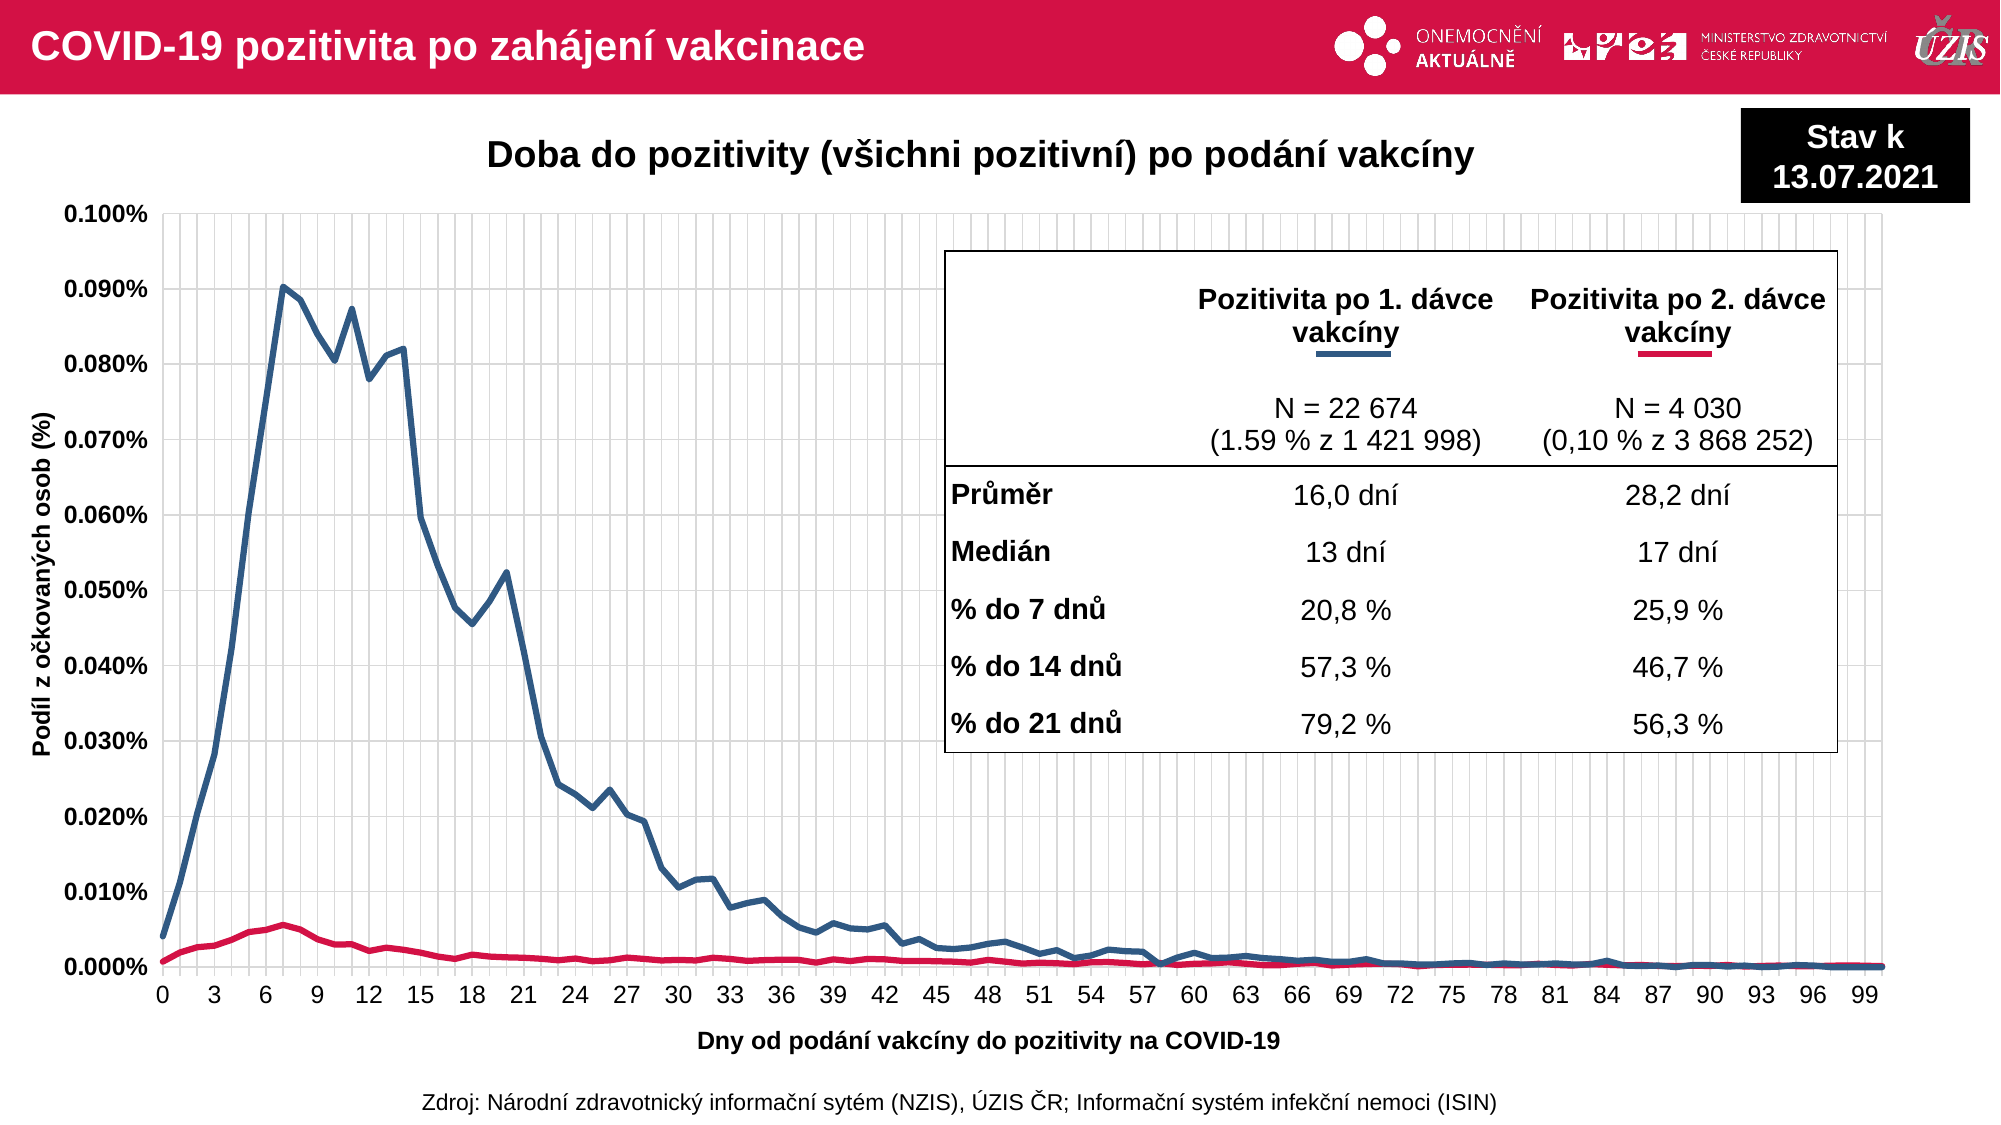

# COVID-19 pozitivita po zahájení vakcinace
Stav k 13.07.2021
Doba do pozitivity (všichni pozitivní) po podání vakcíny

### Chart

| Category | Procenta 2 davka | Procenta 1 davka |
|---|---|---|
| 0 | 7.24e-06 | 4.079e-05 |
| 1 | 1.939e-05 | 0.00011252 |
| 2 | 2.637e-05 | 0.00020394 |
| 3 | 2.844e-05 | 0.000282 |
| 4 | 3.619e-05 | 0.00042264 |
| 5 | 4.653e-05 | 0.00060408 |
| 6 | 4.938e-05 | 0.00075246 |
| 7 | 5.61e-05 | 0.00090295 |
| 8 | 4.989e-05 | 0.00088537 |
| 9 | 3.697e-05 | 0.00083966 |
| 10 | 2.999e-05 | 0.0008045 |
| 11 | 3.025e-05 | 0.00087342 |
| 12 | 2.146e-05 | 0.00077989 |
| 13 | 2.585e-05 | 0.00081153 |
| 14 | 2.301e-05 | 0.00082068 |
| 15 | 1.913e-05 | 0.00059634 |
| 16 | 1.396e-05 | 0.00053235 |
| 17 | 1.086e-05 | 0.00047679 |
| 18 | 1.654e-05 | 0.00045499 |
| 19 | 1.396e-05 | 0.00048523 |
| 20 | 1.293e-05 | 0.00052391 |
| 21 | 1.241e-05 | 0.00041843 |
| 22 | 1.112e-05 | 0.00030591 |
| 23 | 9.05e-06 | 0.00024262 |
| 24 | 1.137e-05 | 0.00022925 |
| 25 | 7.76e-06 | 0.00021097 |
| 26 | 9.05e-06 | 0.00023558 |
| 27 | 1.267e-05 | 0.00020253 |
| 28 | 1.086e-05 | 0.00019339 |
| 29 | 8.79e-06 | 0.00013151 |
| 30 | 9.57e-06 | 0.00010549 |
| 31 | 8.79e-06 | 0.00011603 |
| 32 | 1.241e-05 | 0.00011744 |
| 33 | 1.086e-05 | 7.876e-05 |
| 34 | 8.27e-06 | 8.509e-05 |
| 35 | 9.31e-06 | 8.931e-05 |
| 36 | 9.820000000000001e-06 | 6.751e-05 |
| 37 | 9.57e-06 | 5.274e-05 |
| 38 | 5.95e-06 | 4.571e-05 |
| 39 | 1.034e-05 | 5.837e-05 |
| 40 | 8.01e-06 | 5.134e-05 |
| 41 | 1.086e-05 | 4.993e-05 |
| 42 | 1.034e-05 | 5.556e-05 |
| 43 | 8.27e-06 | 3.094e-05 |
| 44 | 8.27e-06 | 3.727e-05 |
| 45 | 7.76e-06 | 2.532e-05 |
| 46 | 7.24e-06 | 2.391e-05 |
| 47 | 5.95e-06 | 2.602e-05 |
| 48 | 9.57e-06 | 3.094e-05 |
| 49 | 7.24e-06 | 3.376e-05 |
| 50 | 4.65e-06 | 2.602e-05 |
| 51 | 5.95e-06 | 1.758e-05 |
| 52 | 5.17e-06 | 2.25e-05 |
| 53 | 3.88e-06 | 1.196e-05 |
| 54 | 6.46e-06 | 1.547e-05 |
| 55 | 6.72e-06 | 2.321e-05 |
| 56 | 5.43e-06 | 2.11e-05 |
| 57 | 3.62e-06 | 2.039e-05 |
| 58 | 5.43e-06 | 3.52e-06 |
| 59 | 2.84e-06 | 1.266e-05 |
| 60 | 4.39e-06 | 1.899e-05 |
| 61 | 4.9100000000000004e-06 | 1.196e-05 |
| 62 | 6.46e-06 | 1.266e-05 |
| 63 | 4.39e-06 | 1.477e-05 |
| 64 | 2.59e-06 | 1.196e-05 |
| 65 | 2.59e-06 | 1.055e-05 |
| 66 | 4.39e-06 | 8.44e-06 |
| 67 | 5.69e-06 | 9.85e-06 |
| 68 | 2.07e-06 | 7.03e-06 |
| 69 | 3.36e-06 | 7.03e-06 |
| 70 | 4.14e-06 | 1.055e-05 |
| 71 | 4.65e-06 | 4.92e-06 |
| 72 | 3.88e-06 | 4.92e-06 |
| 73 | 1.03e-06 | 3.52e-06 |
| 74 | 2.84e-06 | 3.52e-06 |
| 75 | 3.1e-06 | 4.92e-06 |
| 76 | 3.36e-06 | 5.63e-06 |
| 77 | 3.1e-06 | 2.81e-06 |
| 78 | 2.59e-06 | 4.92e-06 |
| 79 | 2.59e-06 | 3.52e-06 |
| 80 | 4.39e-06 | 3.52e-06 |
| 81 | 2.84e-06 | 4.92e-06 |
| 82 | 2.07e-06 | 3.52e-06 |
| 83 | 4.14e-06 | 3.52e-06 |
| 84 | 3.1e-06 | 8.44e-06 |
| 85 | 2.33e-06 | 2.11e-06 |
| 86 | 2.84e-06 | 1.41e-06 |
| 87 | 1.55e-06 | 2.11e-06 |
| 88 | 1.29e-06 | 0.0 |
| 89 | 1.81e-06 | 2.81e-06 |
| 90 | 1.55e-06 | 2.81e-06 |
| 91 | 2.84e-06 | 7e-07 |
| 92 | 7.8e-07 | 2.11e-06 |
| 93 | 1.55e-06 | 0.0 |
| 94 | 2.07e-06 | 7e-07 |
| 95 | 1.29e-06 | 2.81e-06 |
| 96 | 1.29e-06 | 2.11e-06 |
| 97 | 1.81e-06 | 0.0 |
| 98 | 2.33e-06 | 0.0 |
| 99 | 1.81e-06 | 0.0 |
| 100 | 1.29e-06 | 0.0 |
|  | Pozitivita po 1. dávce vakcíny | Pozitivita po 2. dávce vakcíny |
| --- | --- | --- |
|  | N = 22 674 (1.59 % z 1 421 998) | N = 4 030 (0,10 % z 3 868 252) |
| Průměr | 16,0 dní | 28,2 dní |
| Medián | 13 dní | 17 dní |
| % do 7 dnů | 20,8 % | 25,9 % |
| % do 14 dnů | 57,3 % | 46,7 % |
| % do 21 dnů | 79,2 % | 56,3 % |
Podíl z očkovaných osob (%)
Dny od podání vakcíny do pozitivity na COVID-19
Zdroj: Národní zdravotnický informační sytém (NZIS), ÚZIS ČR; Informační systém infekční nemoci (ISIN)